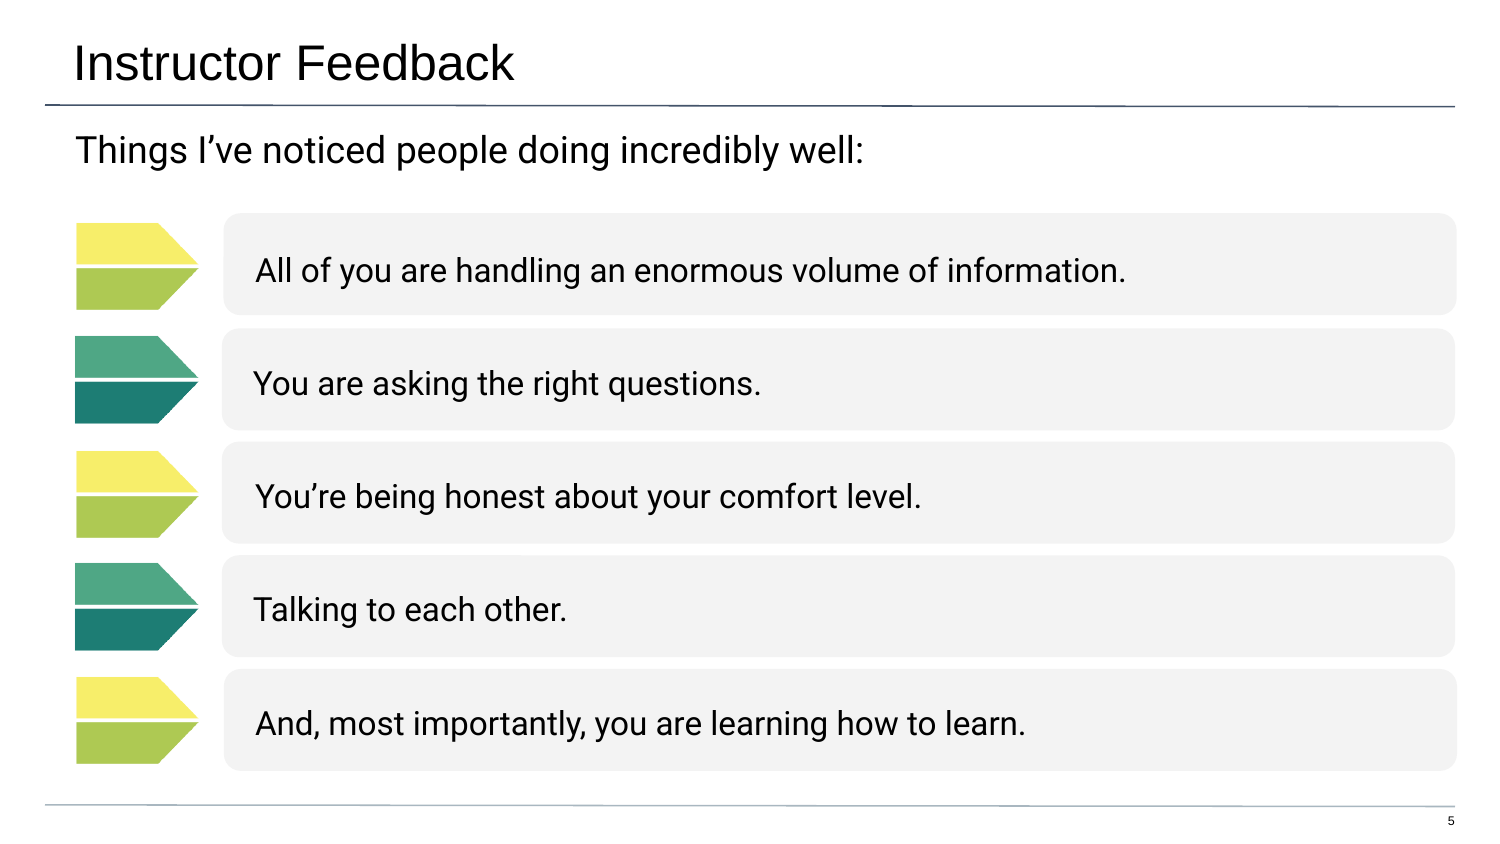

# Instructor Feedback
Things I’ve noticed people doing incredibly well:
All of you are handling an enormous volume of information.
You are asking the right questions.
You’re being honest about your comfort level.
Talking to each other.
And, most importantly, you are learning how to learn.